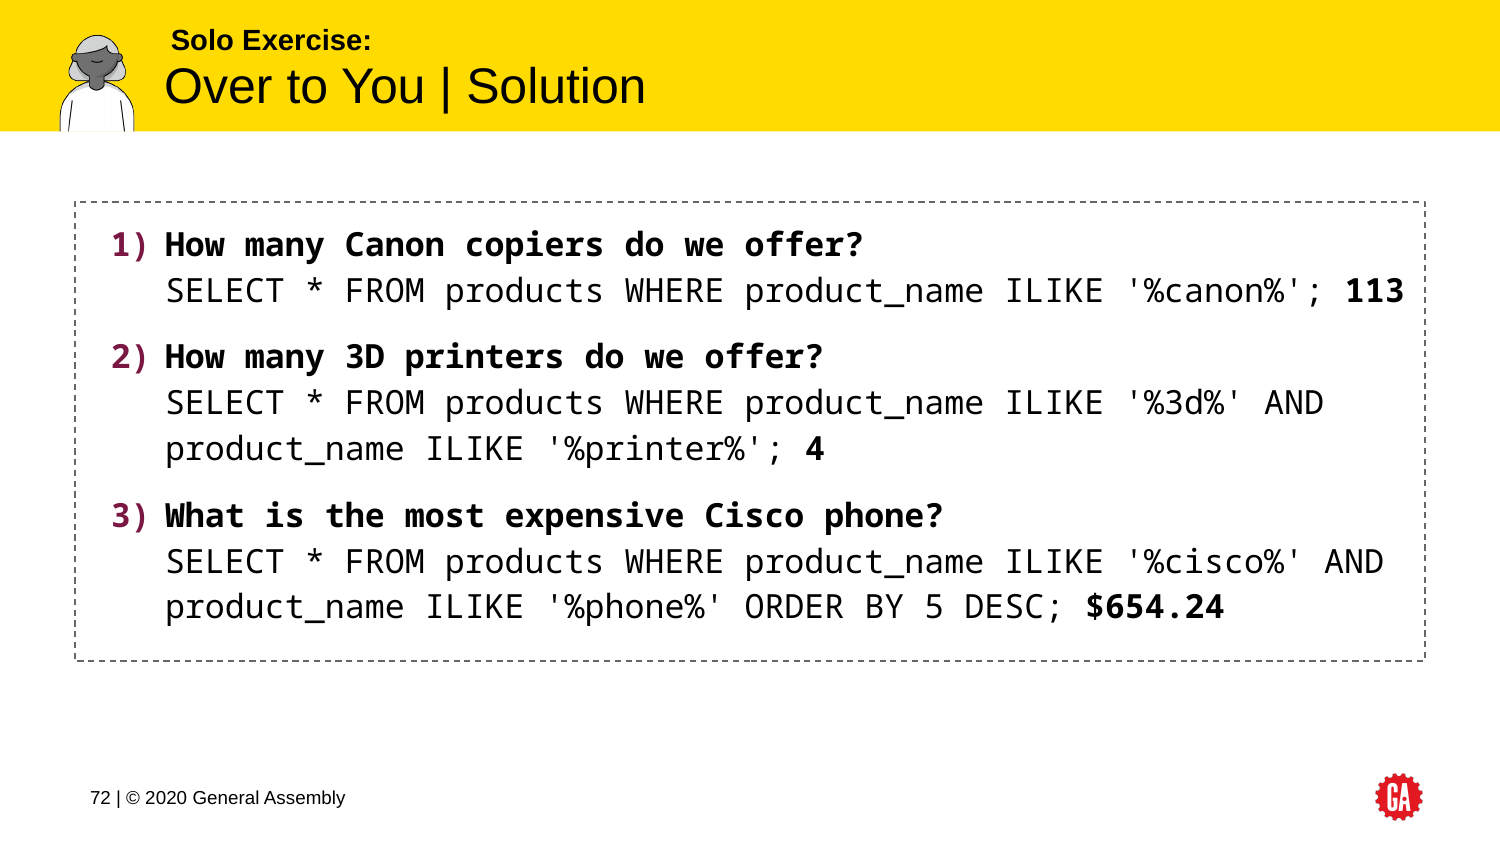

# Over to You | Solution
How many Canon copiers do we offer?
SELECT * FROM products WHERE product_name ILIKE '%canon%'; 113
How many 3D printers do we offer?
SELECT * FROM products WHERE product_name ILIKE '%3d%' AND product_name ILIKE '%printer%'; 4
What is the most expensive Cisco phone?
SELECT * FROM products WHERE product_name ILIKE '%cisco%' AND product_name ILIKE '%phone%' ORDER BY 5 DESC; $654.24
72 | © 2020 General Assembly
72